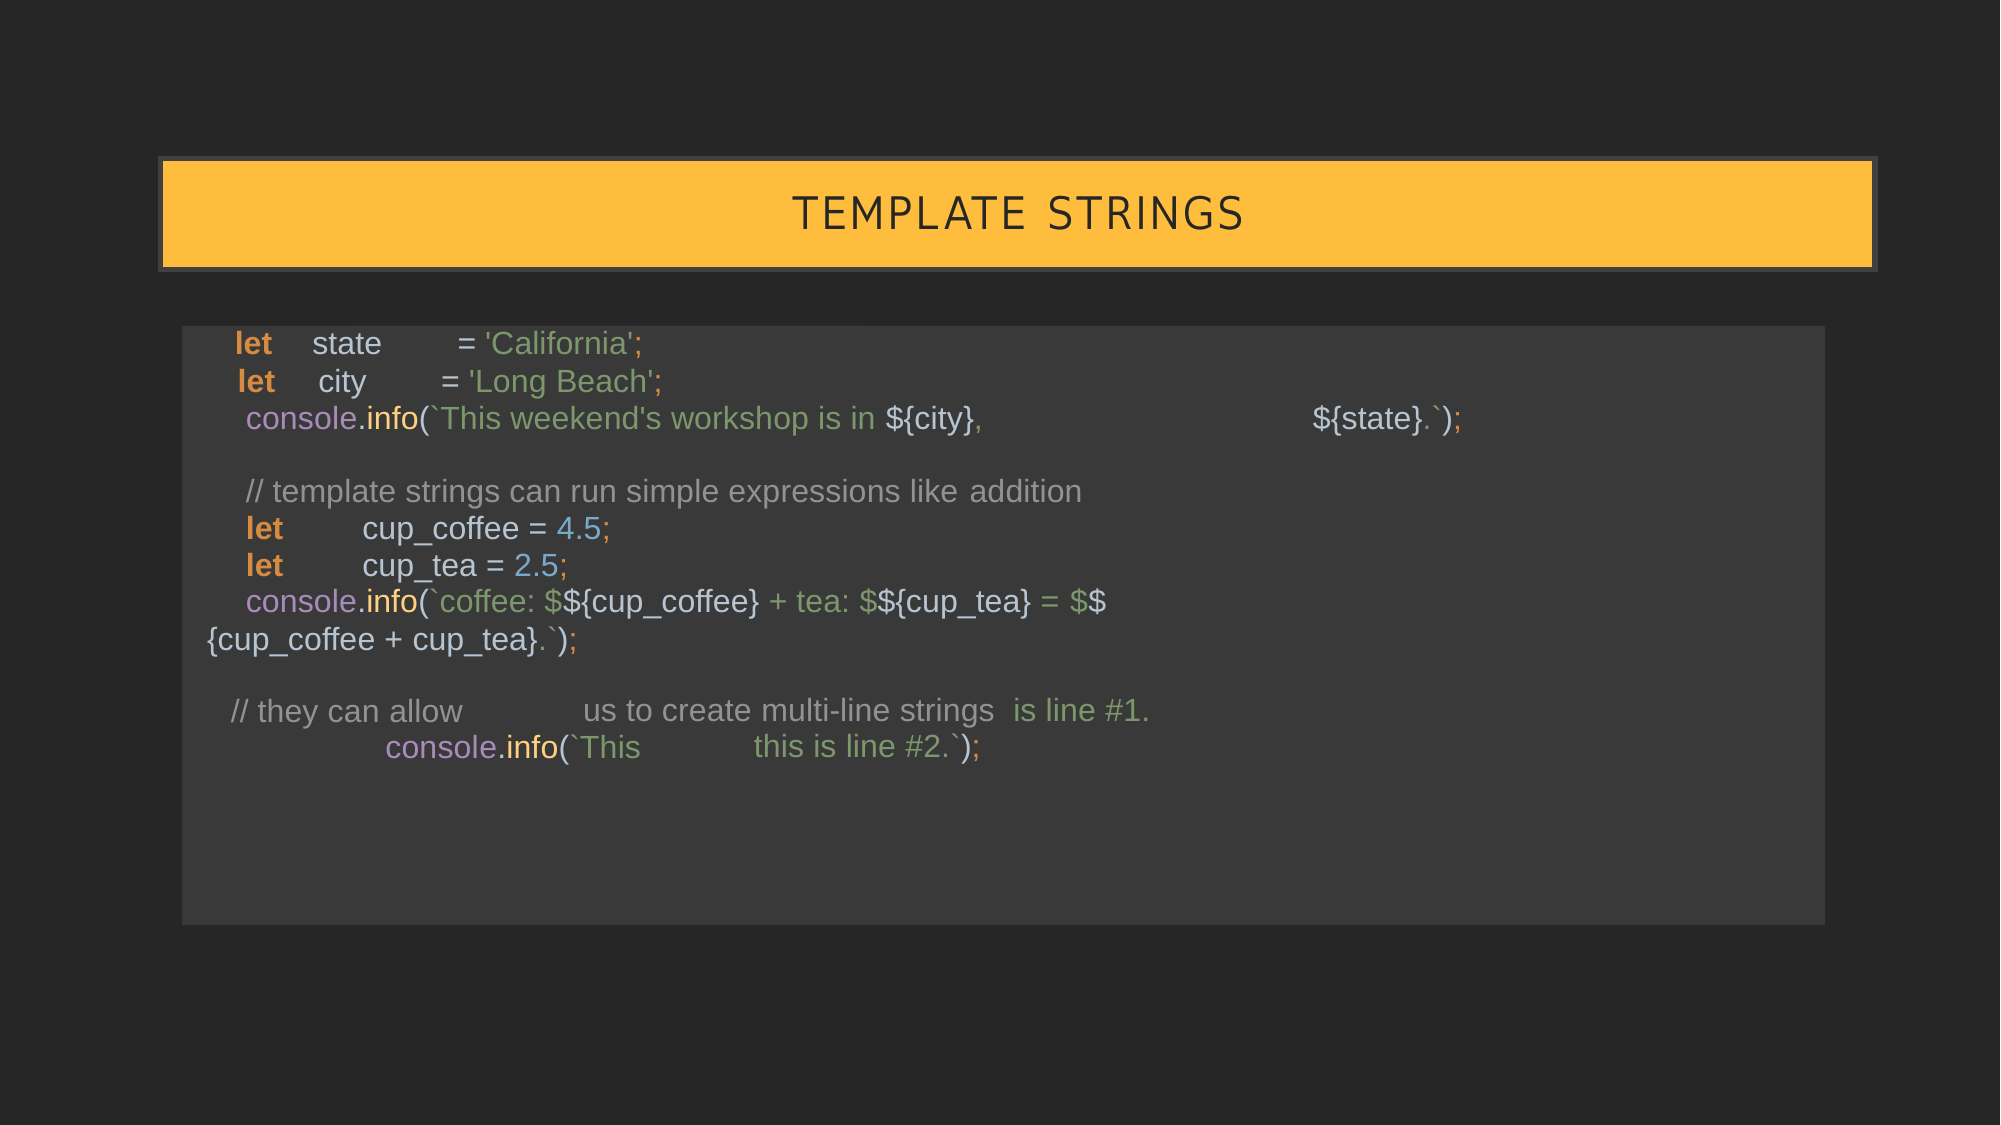

# Template strings
let	state
let	city
= 'California';
= 'Long Beach';

console.info(`This weekend's workshop is in ${city},	${state}.`);

// template strings can run simple expressions like addition
let	cup_coffee = 4.5;
let	cup_tea = 2.5;
console.info(`coffee: $${cup_coffee} + tea: $${cup_tea} = $$
{cup_coffee + cup_tea}.`);

// they can allow
us to create multi-line strings  is line #1.

this is line #2.`);
console.info(`This